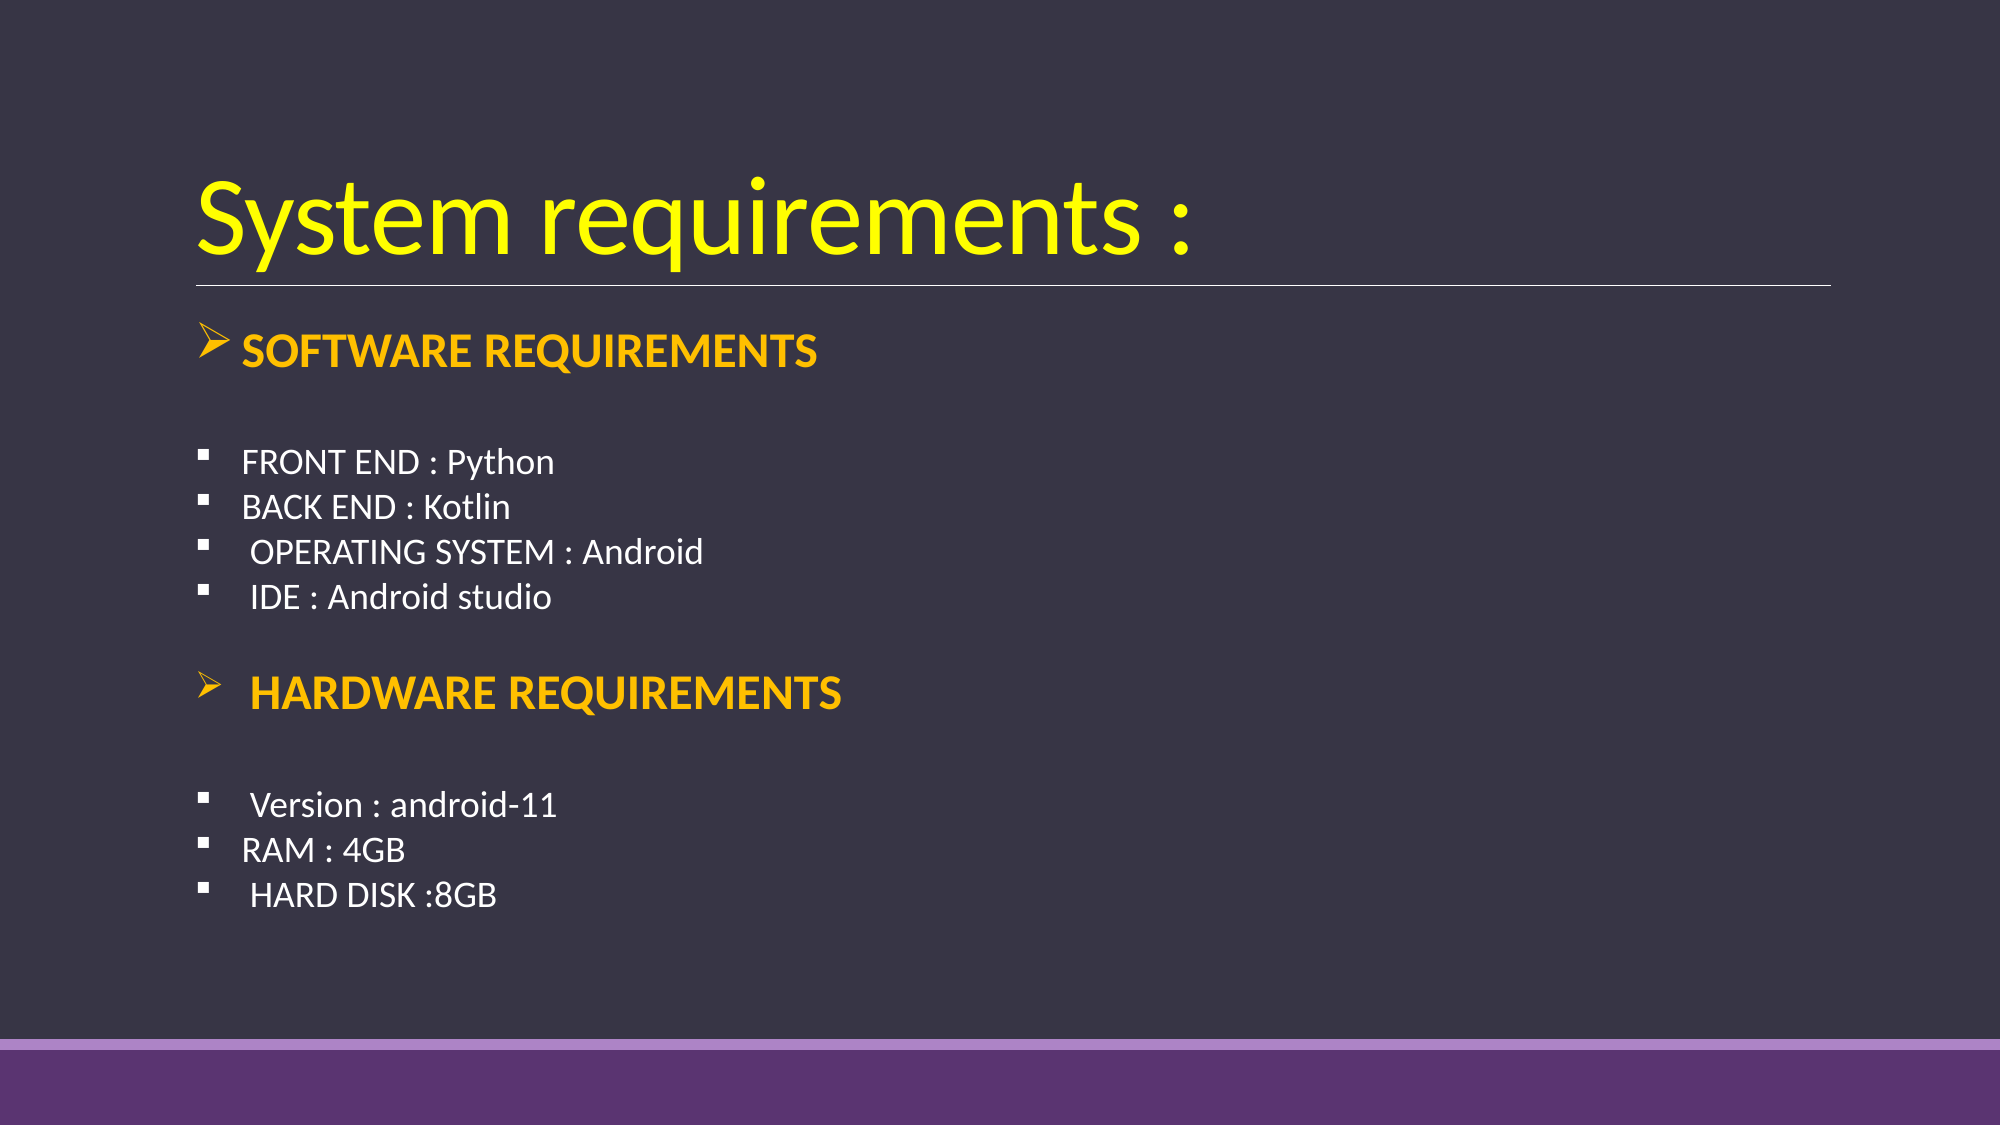

# System requirements :
SOFTWARE REQUIREMENTS

FRONT END : Python
BACK END : Kotlin
 OPERATING SYSTEM : Android
 IDE : Android studio
 HARDWARE REQUIREMENTS

 Version : android-11
RAM : 4GB
 HARD DISK :8GB